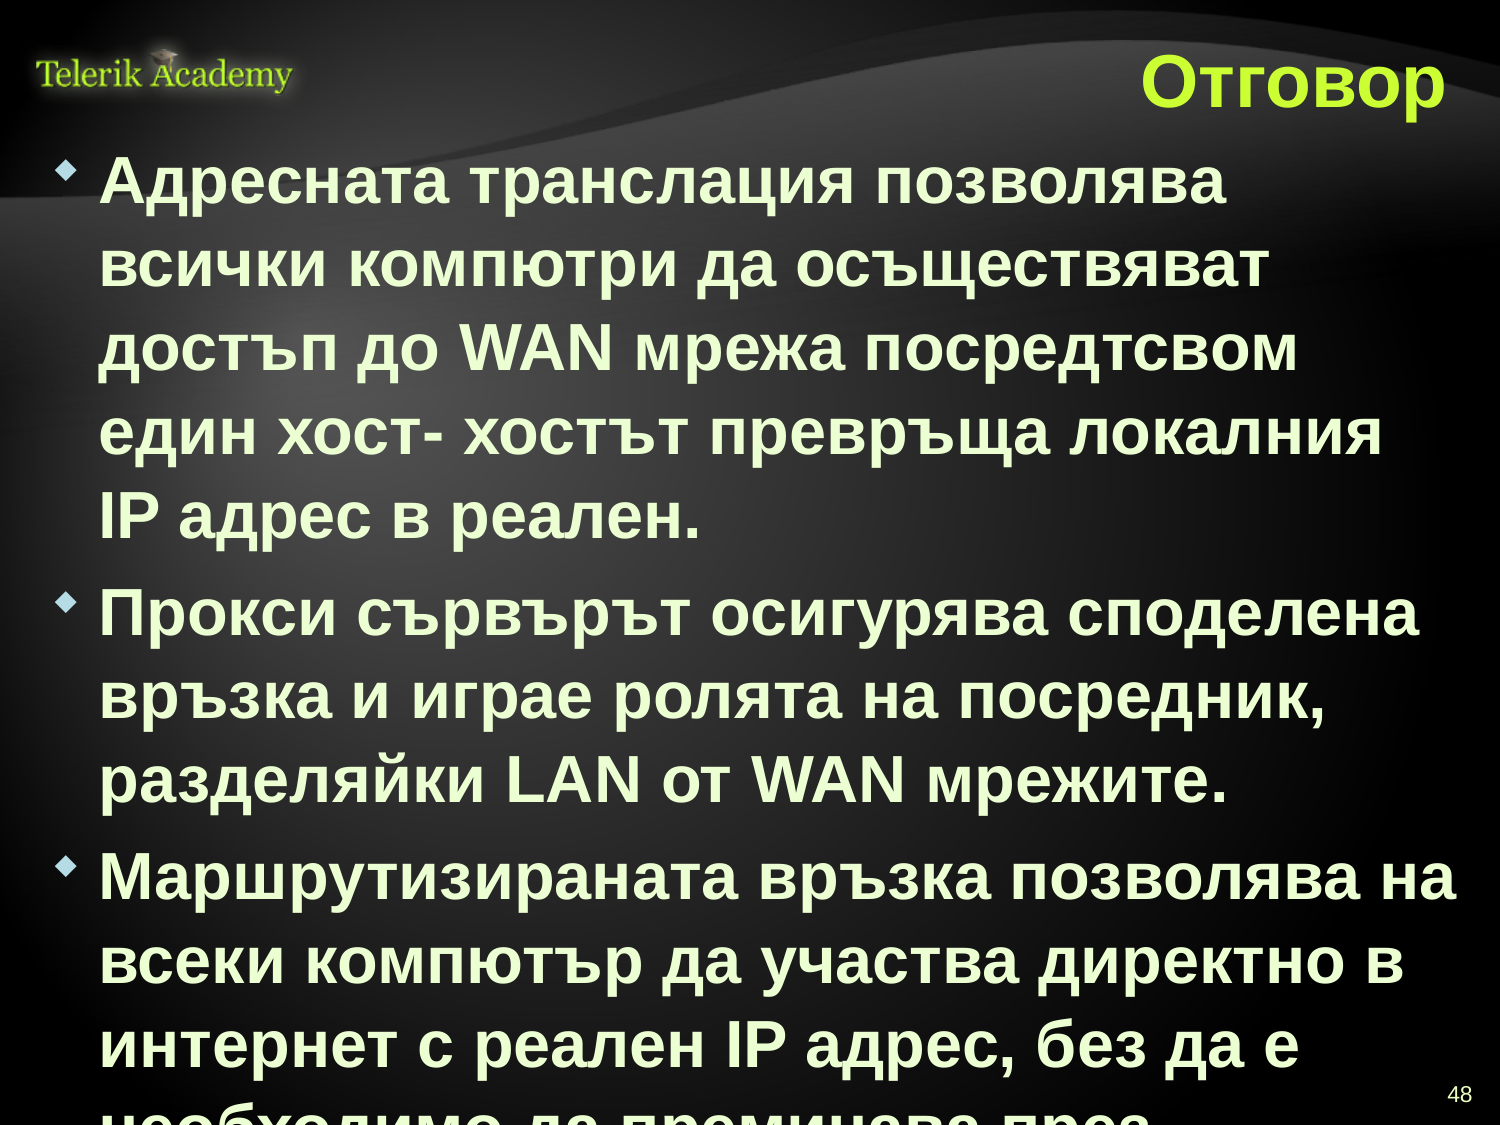

# Отговор
Адресната транслация позволява всички компютри да осъществяват достъп до WAN мрежа посредтсвом един хост- хостът превръща локалния IP адрес в реален.
Прокси сървърът осигурява споделена връзка и играе ролята на посредник, разделяйки LAN от WAN мрежите.
Маршрутизираната връзка позволява на всеки компютър да участва директно в интернет с реален IP адрес, без да е необходимо да преминава през посредник.

48